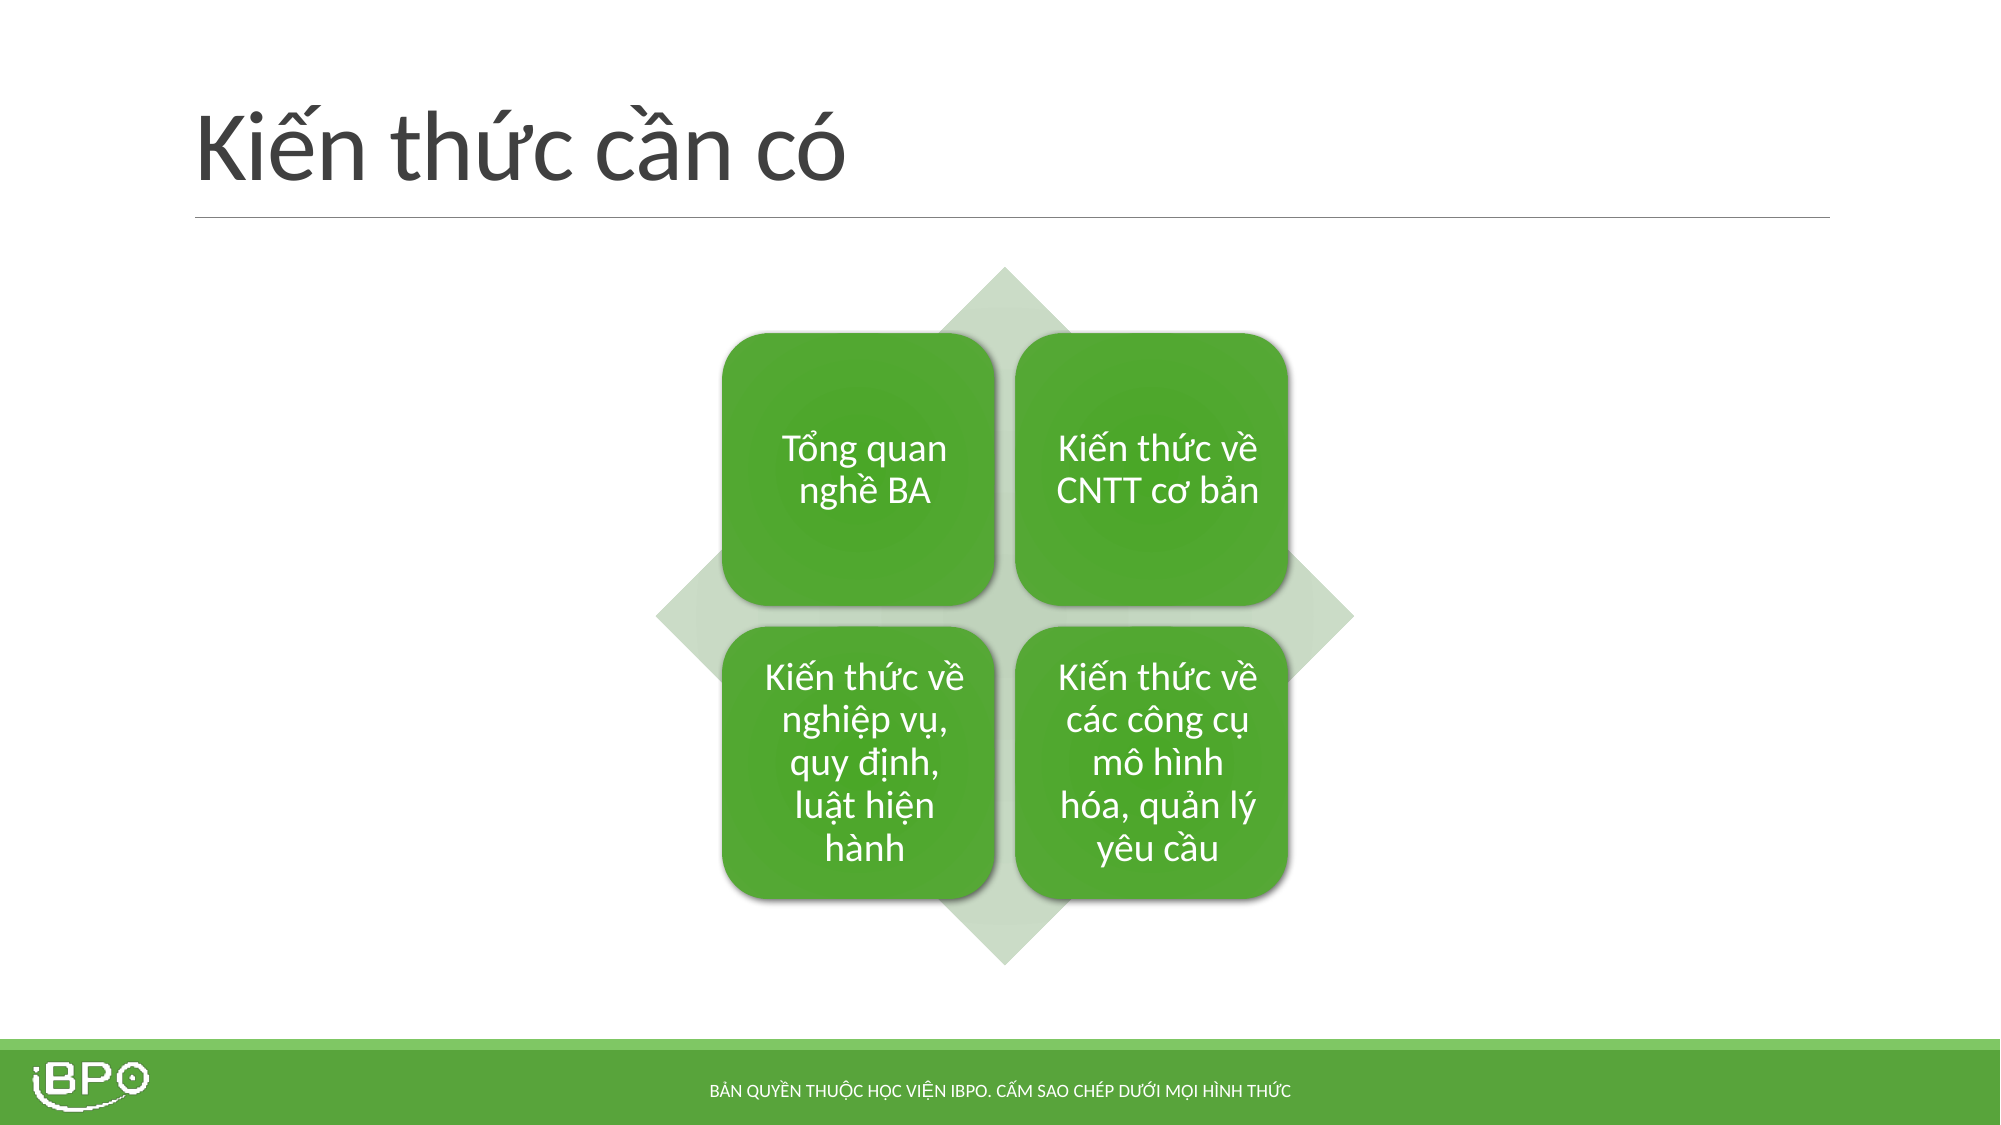

# Kiến thức cần có
Tổng quan nghề BA
Kiến thức về CNTT cơ bản
Kiến thức về nghiệp vụ, quy định, luật hiện hành
Kiến thức về các công cụ mô hình hóa, quản lý yêu cầu
Bản quyền thuộc Học viện iBPO. Cấm sao chép dưới mọi hình thức